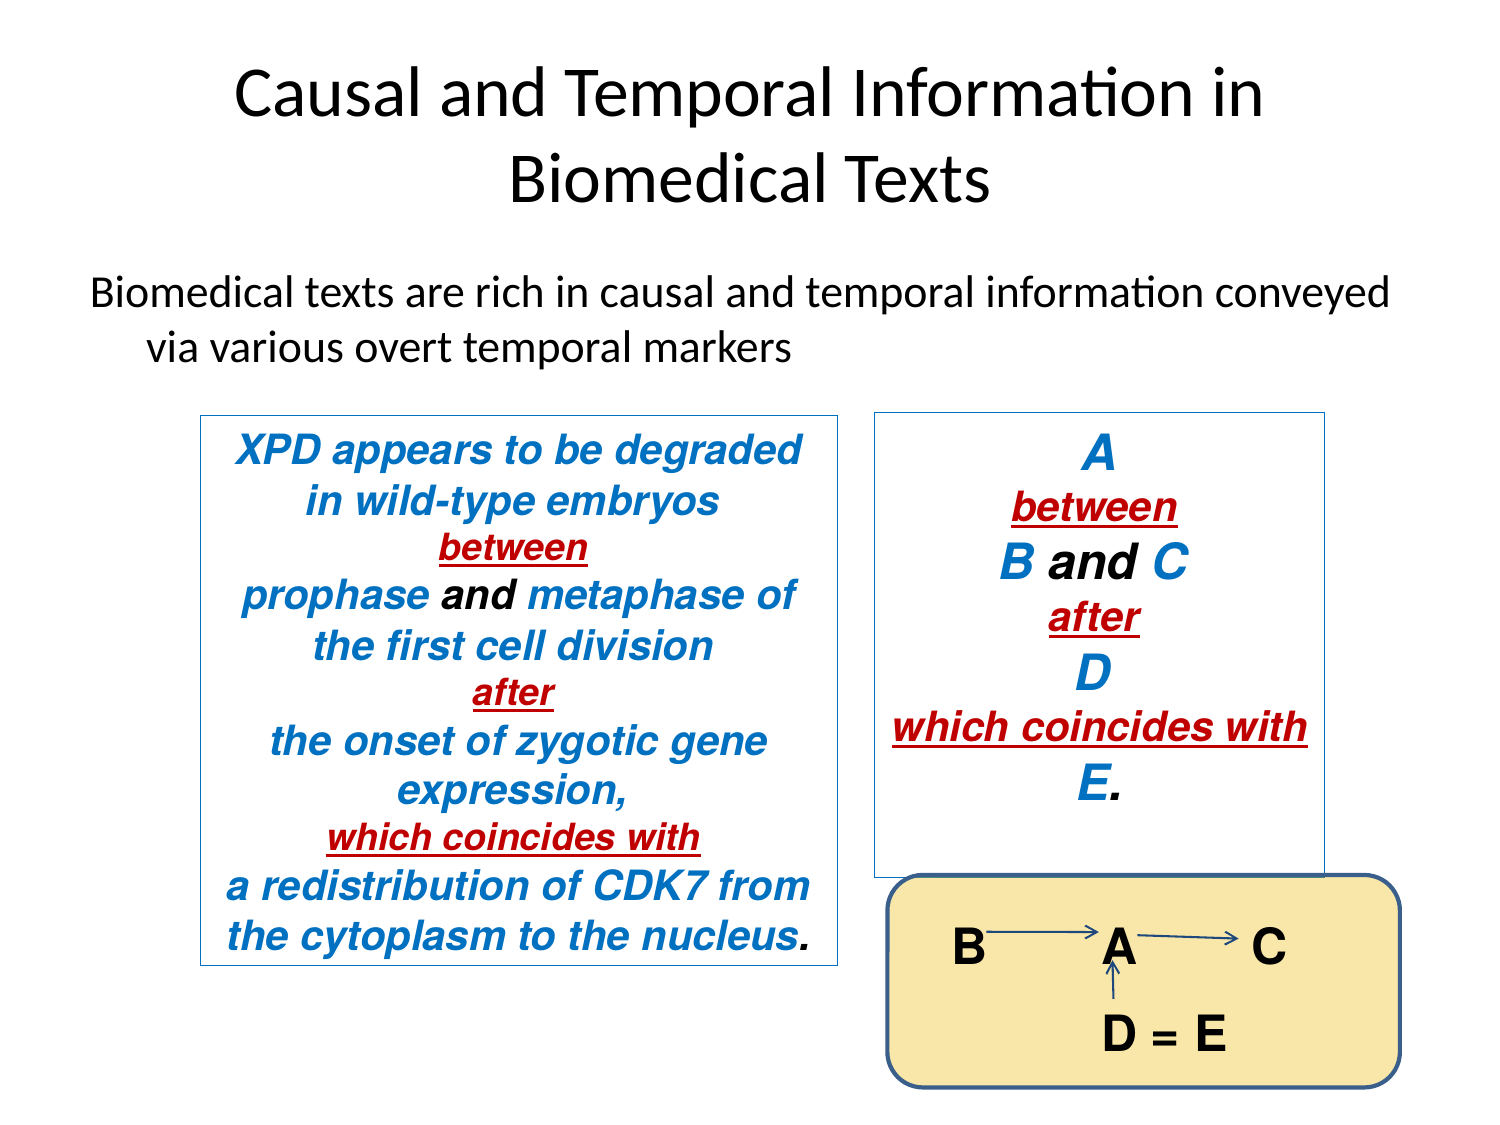

# Causal and Temporal Information in Biomedical Texts
Biomedical texts are rich in causal and temporal information conveyed via various overt temporal markers
A
between
B and C
after
D
which coincides with
E.

XPD appears to be degraded in wild-type embryos
between
prophase and metaphase of the first cell division
after
the onset of zygotic gene expression,
which coincides with
a redistribution of CDK7 from the cytoplasm to the nucleus.

B	A	C
D = E